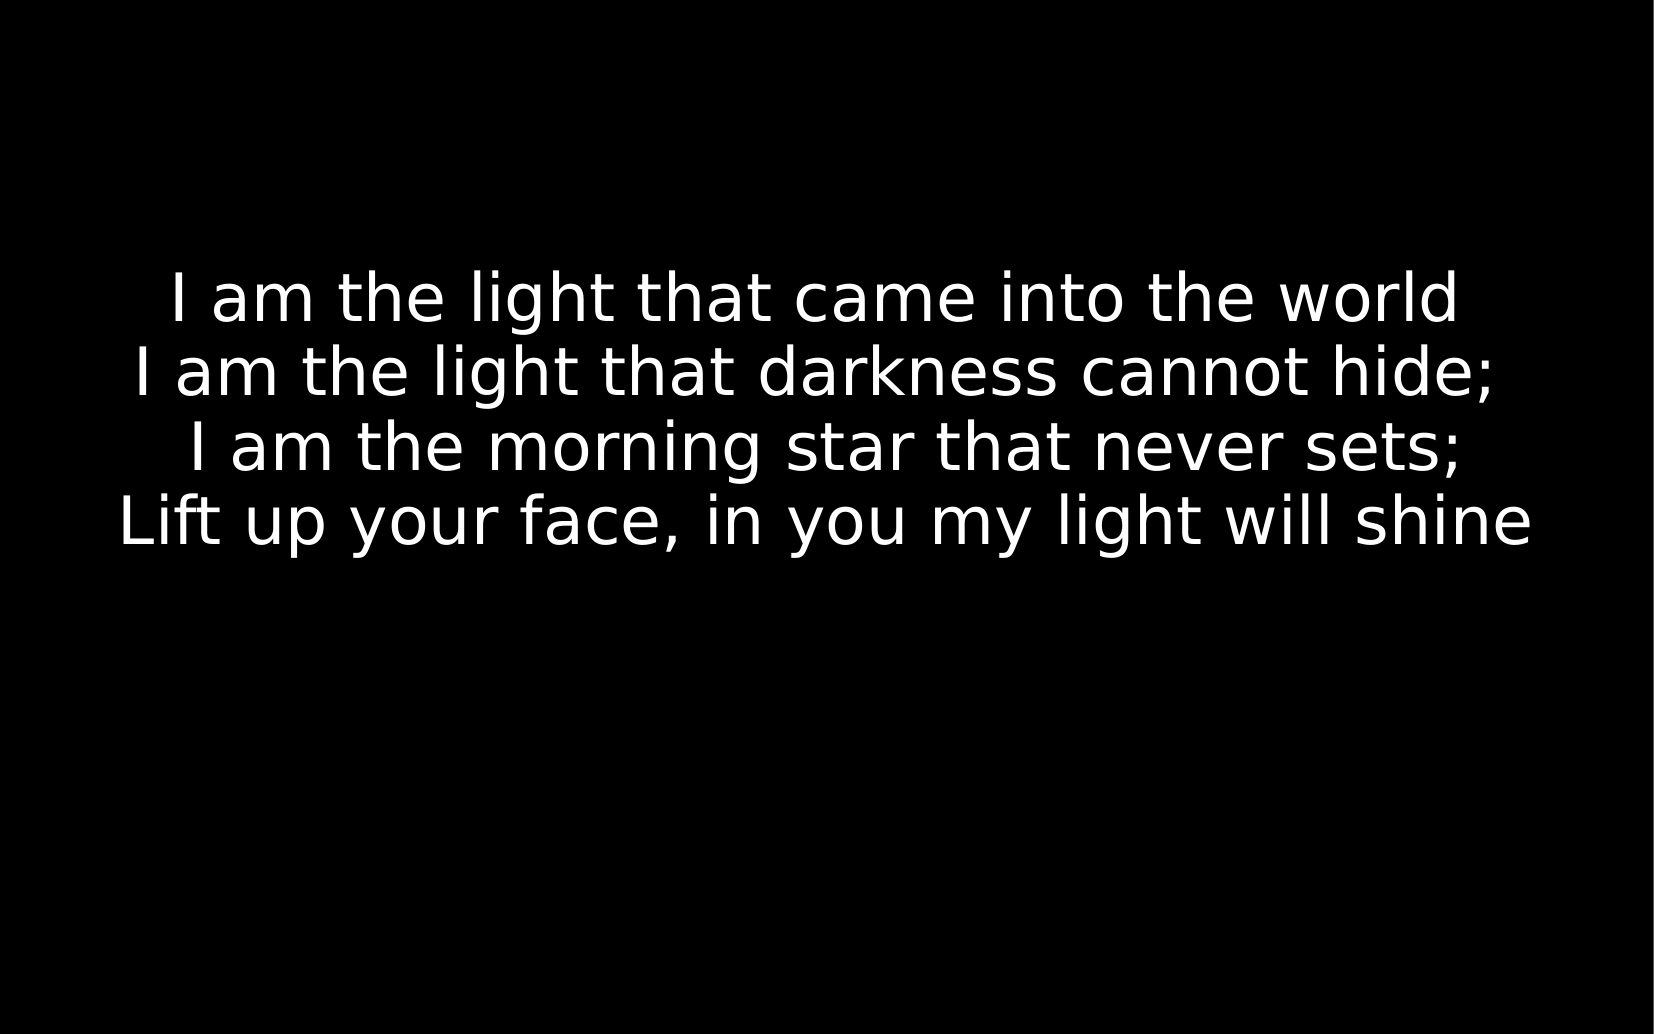

I am the light that came into the world
I am the light that darkness cannot hide;
I am the morning star that never sets;
Lift up your face, in you my light will shine